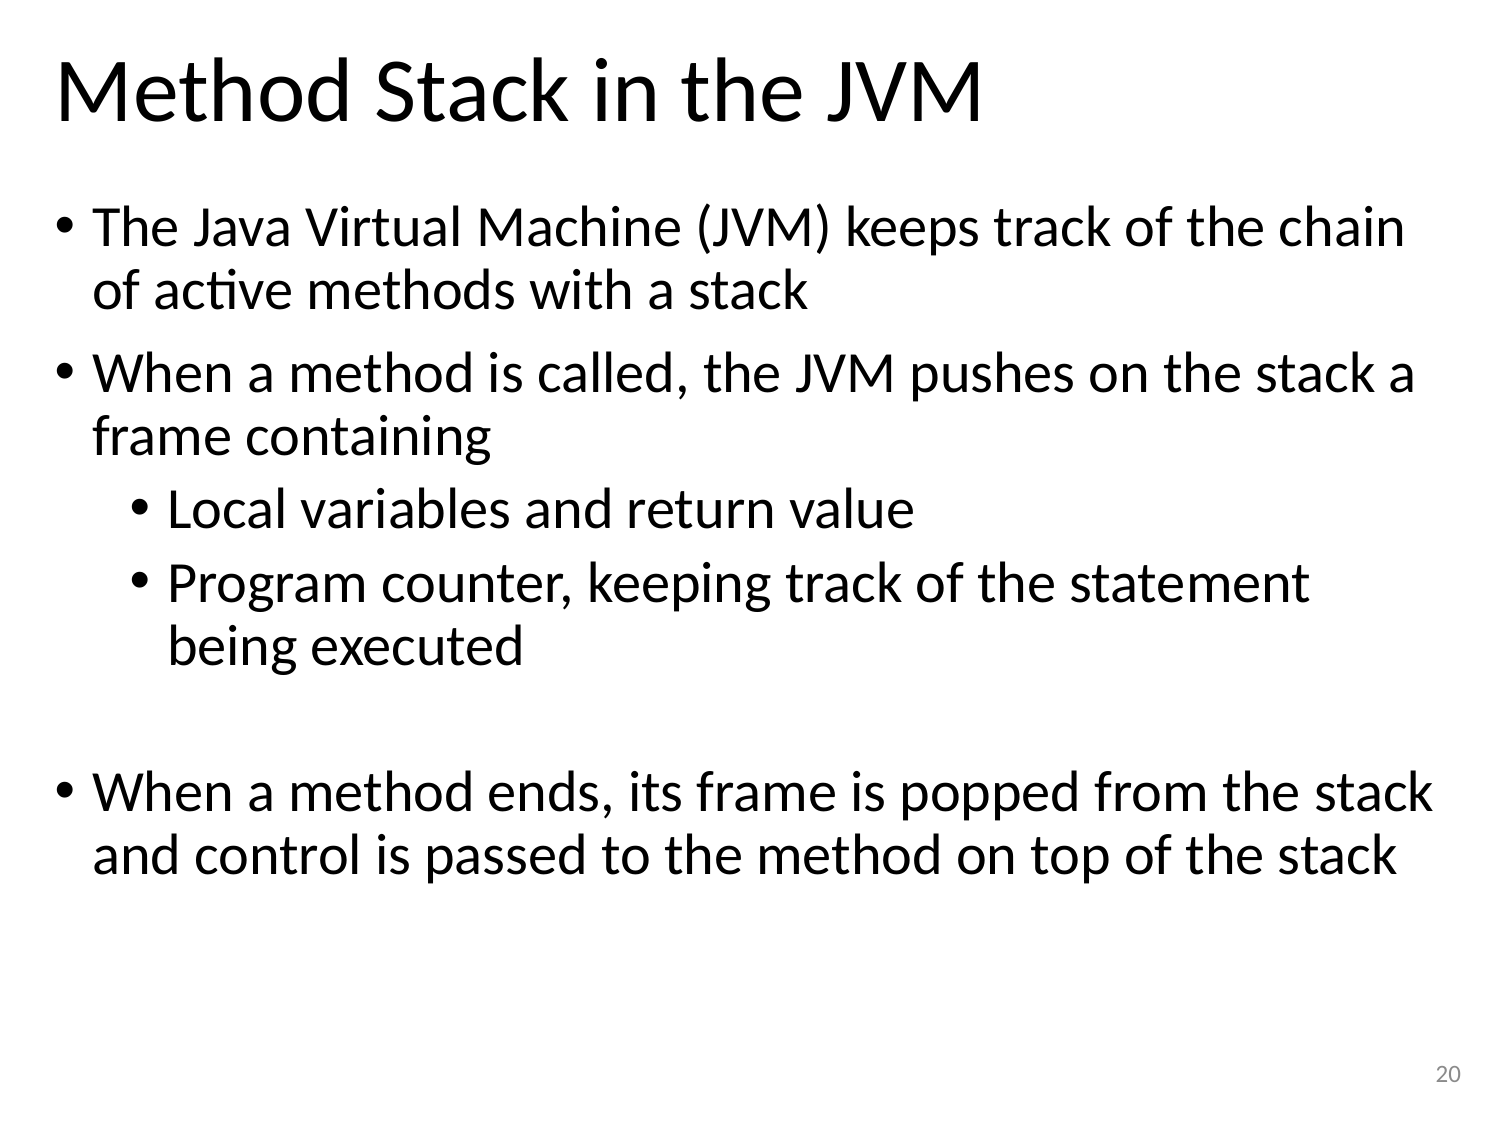

# Method Stack in the JVM
The Java Virtual Machine (JVM) keeps track of the chain of active methods with a stack
When a method is called, the JVM pushes on the stack a frame containing
Local variables and return value
Program counter, keeping track of the statement being executed
When a method ends, its frame is popped from the stack and control is passed to the method on top of the stack

20